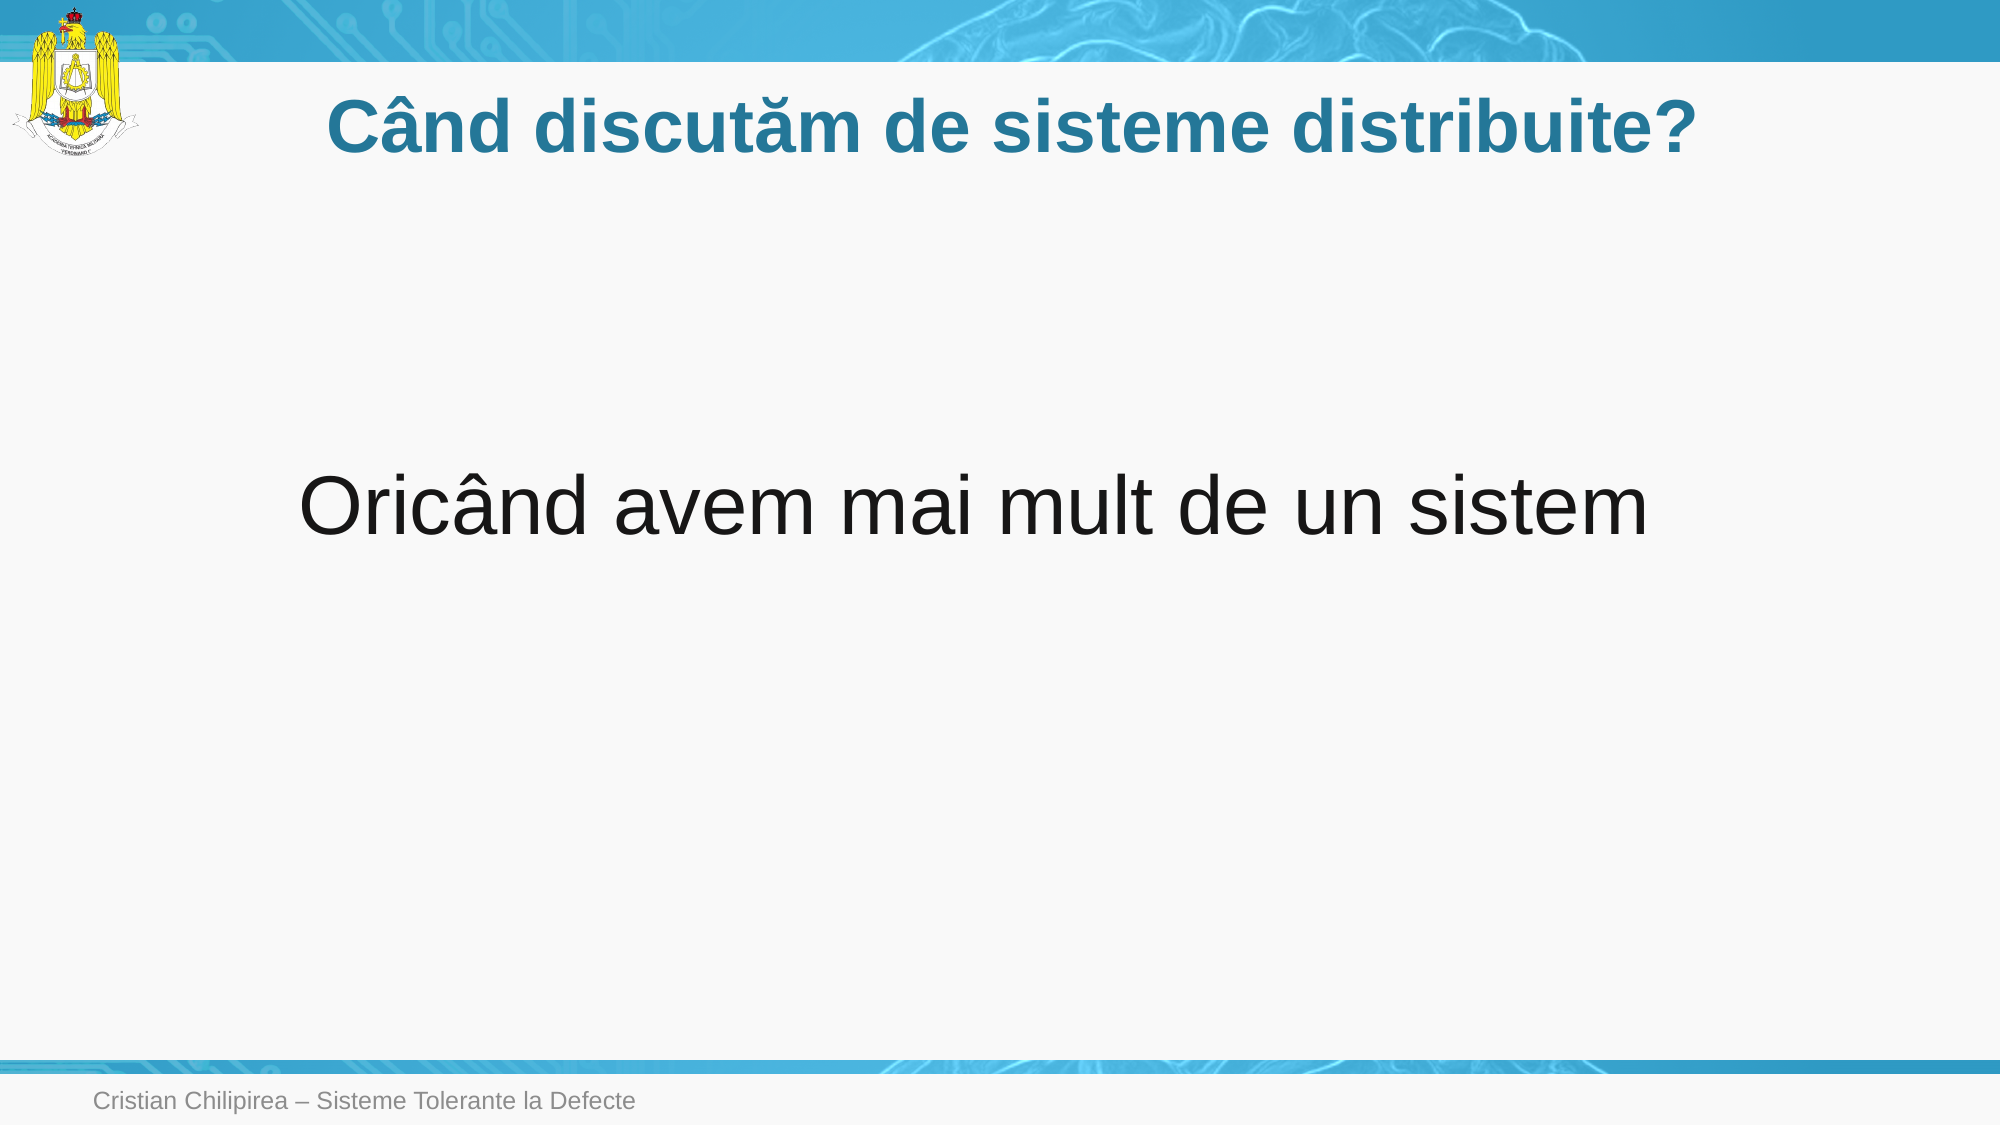

# Când discutăm de sisteme distribuite?
Oricând avem mai mult de un sistem
Cristian Chilipirea – Sisteme Tolerante la Defecte